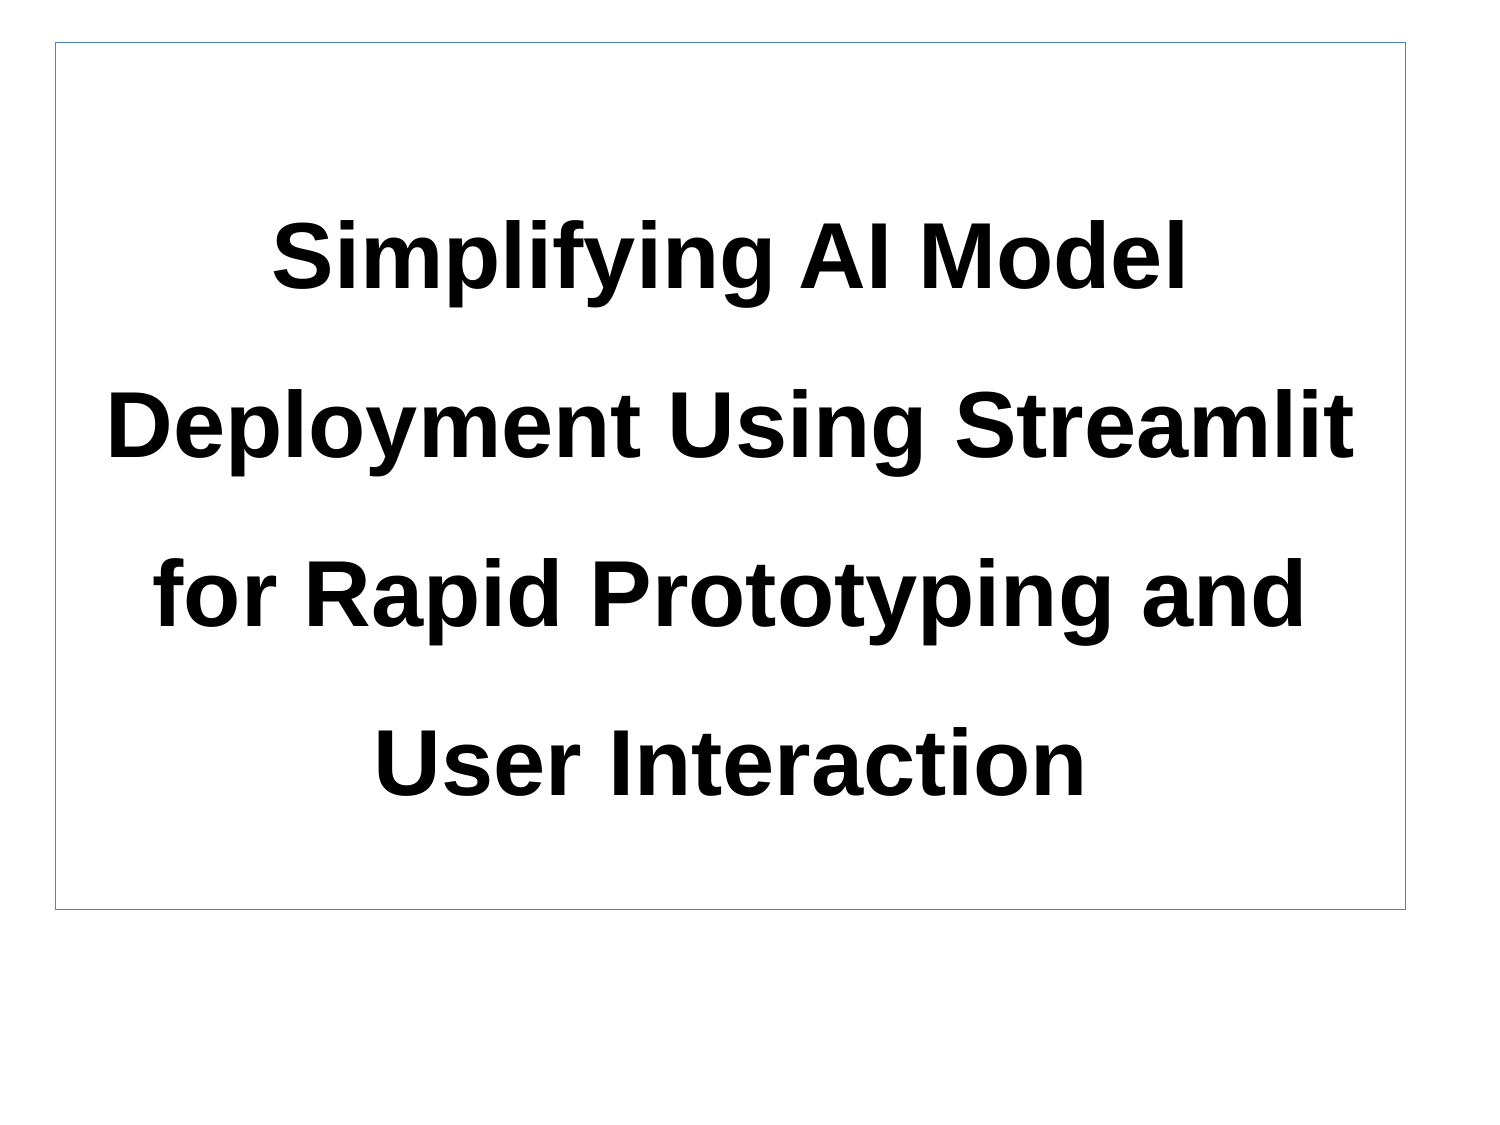

# Simplifying AI Model Deployment Using Streamlit for Rapid Prototyping and User Interaction